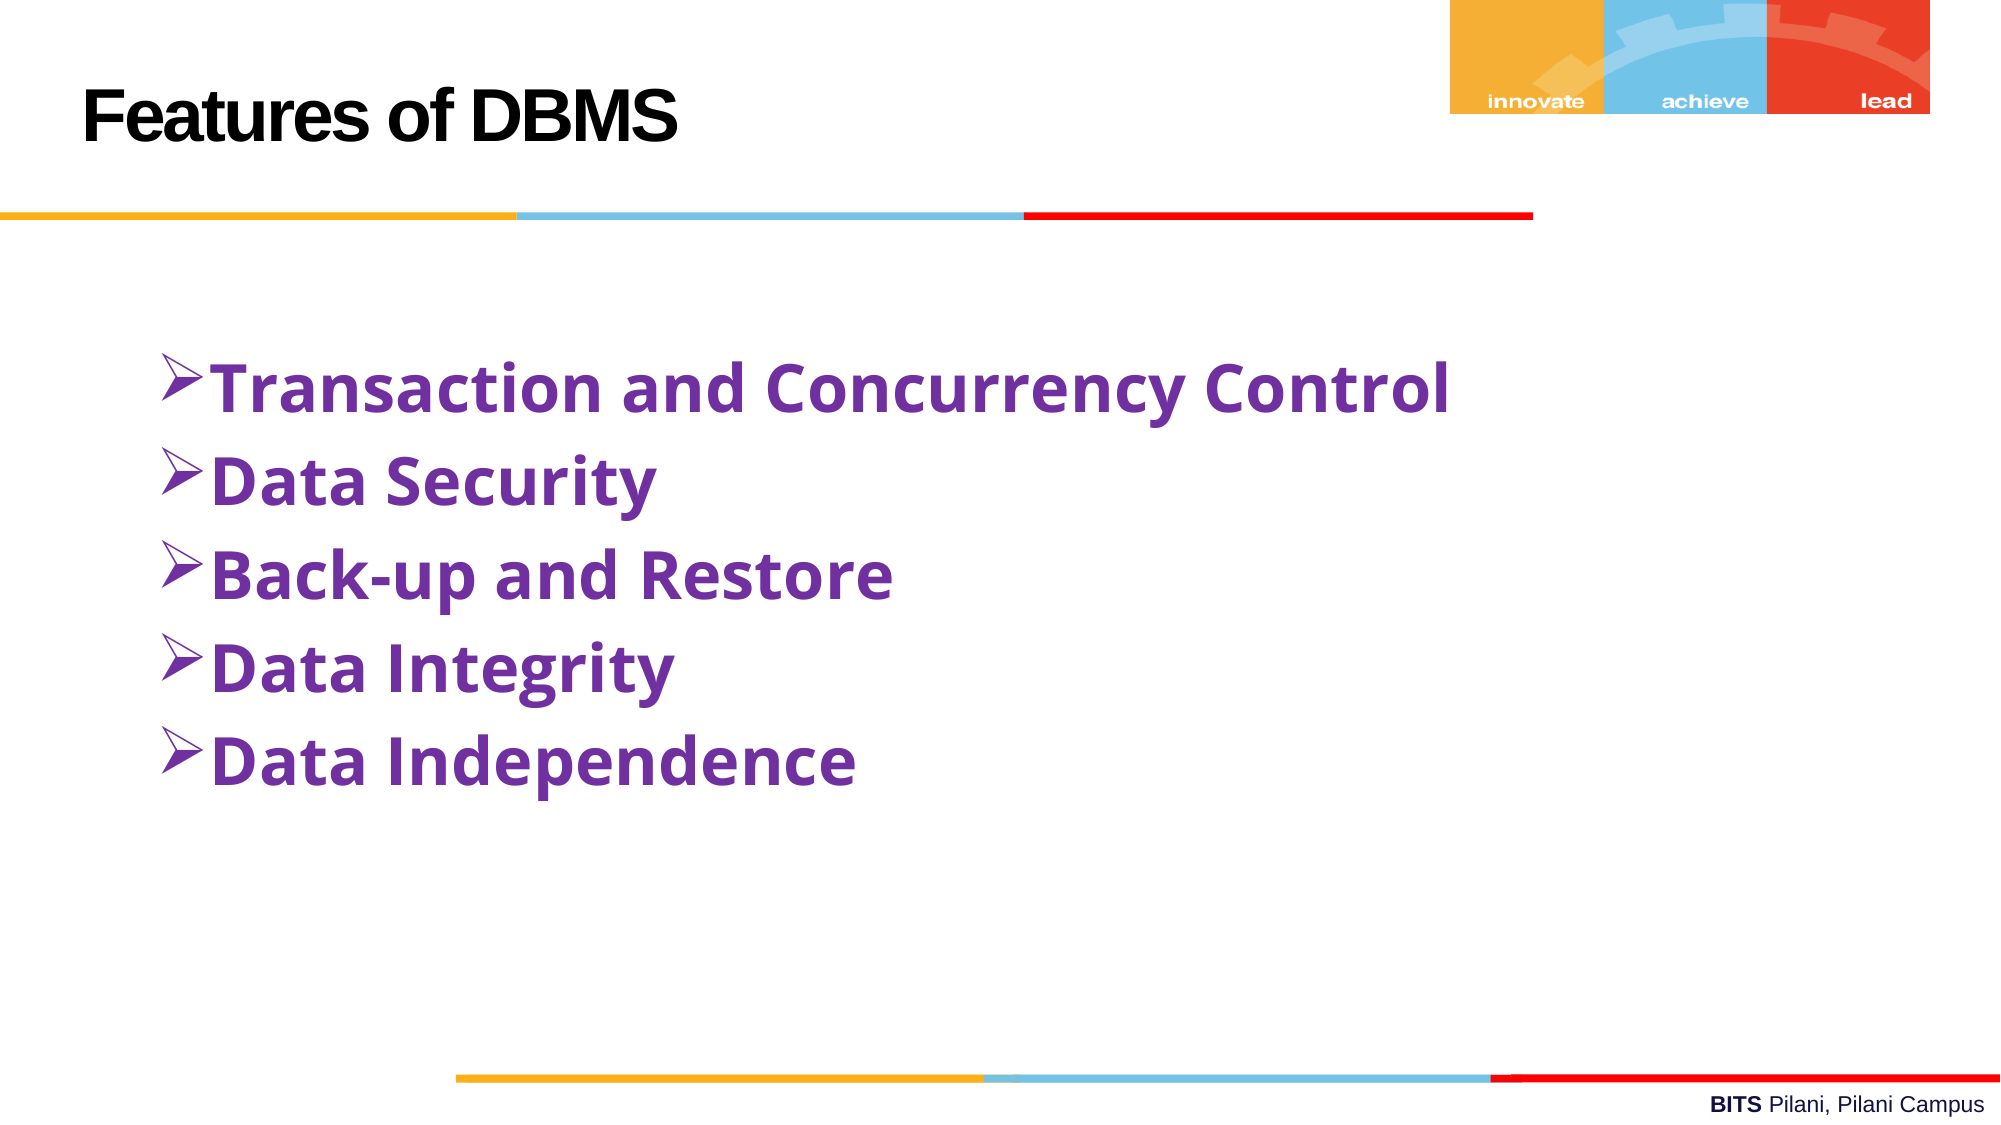

Features of DBMS

Transaction and Concurrency Control
Data Security
Back-up and Restore
Data Integrity
Data Independence